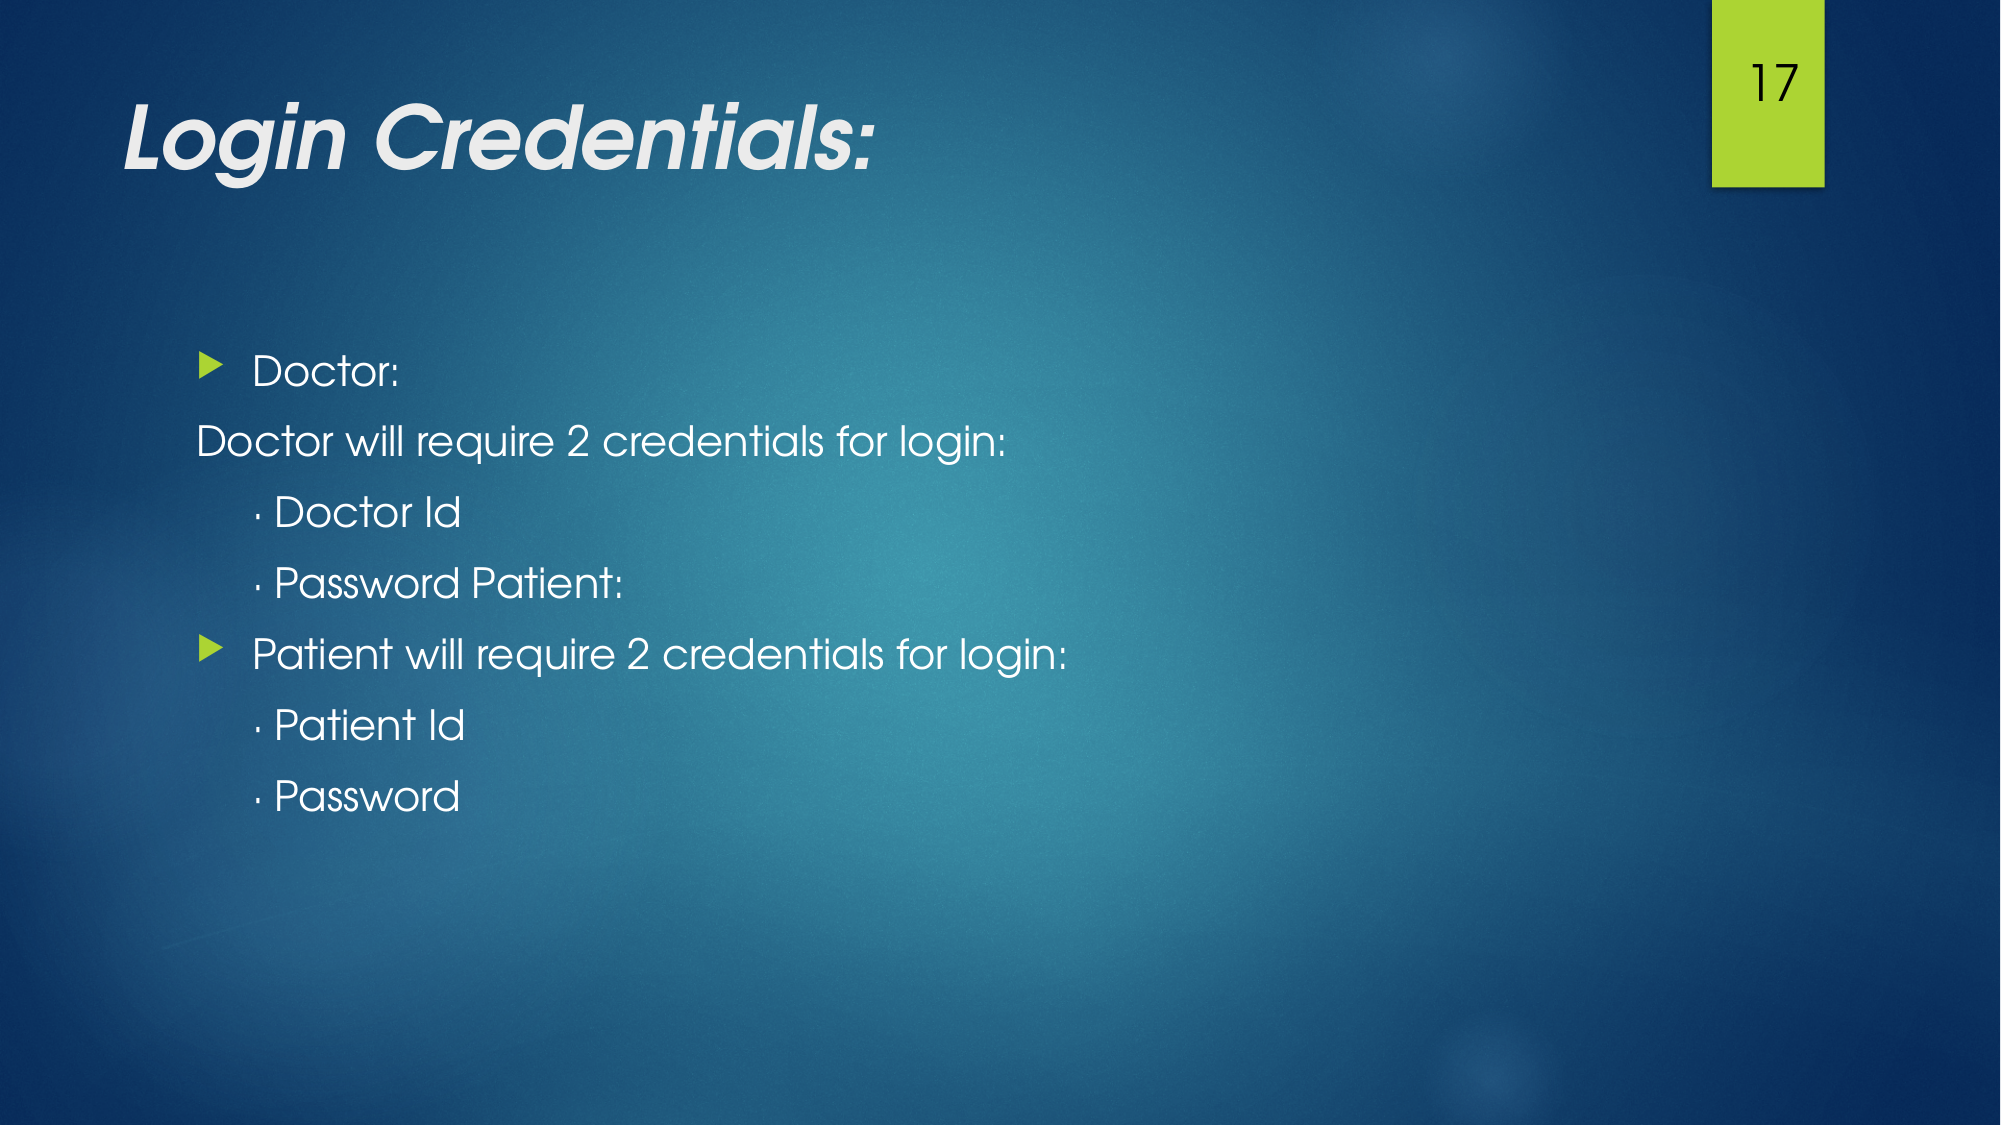

17
# Login Credentials:
Doctor:
Doctor will require 2 credentials for login:
     · Doctor Id
     · Password Patient:
Patient will require 2 credentials for login:
     · Patient Id
     · Password